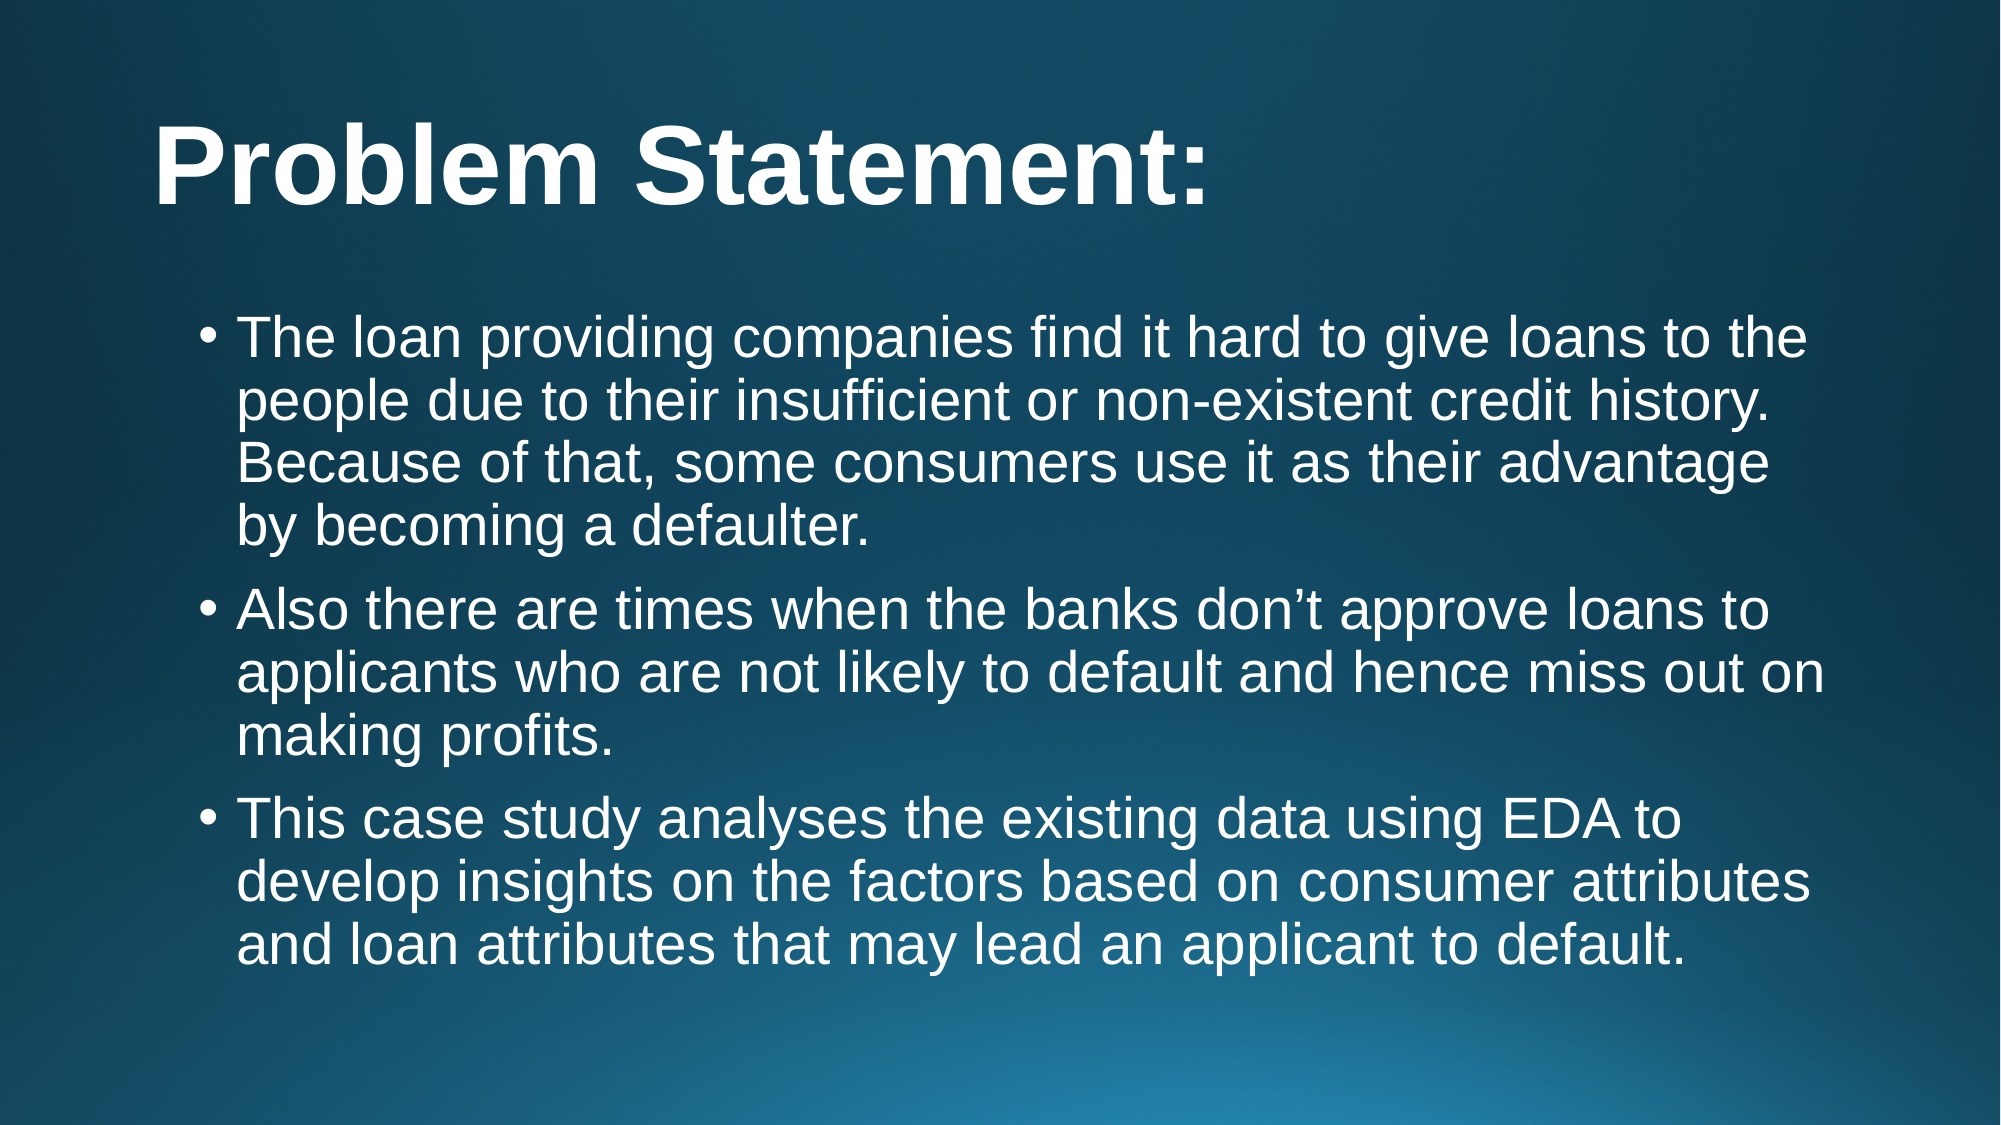

# Problem Statement:
The loan providing companies find it hard to give loans to the people due to their insufficient or non-existent credit history. Because of that, some consumers use it as their advantage by becoming a defaulter.
Also there are times when the banks don’t approve loans to applicants who are not likely to default and hence miss out on making profits.
This case study analyses the existing data using EDA to develop insights on the factors based on consumer attributes and loan attributes that may lead an applicant to default.